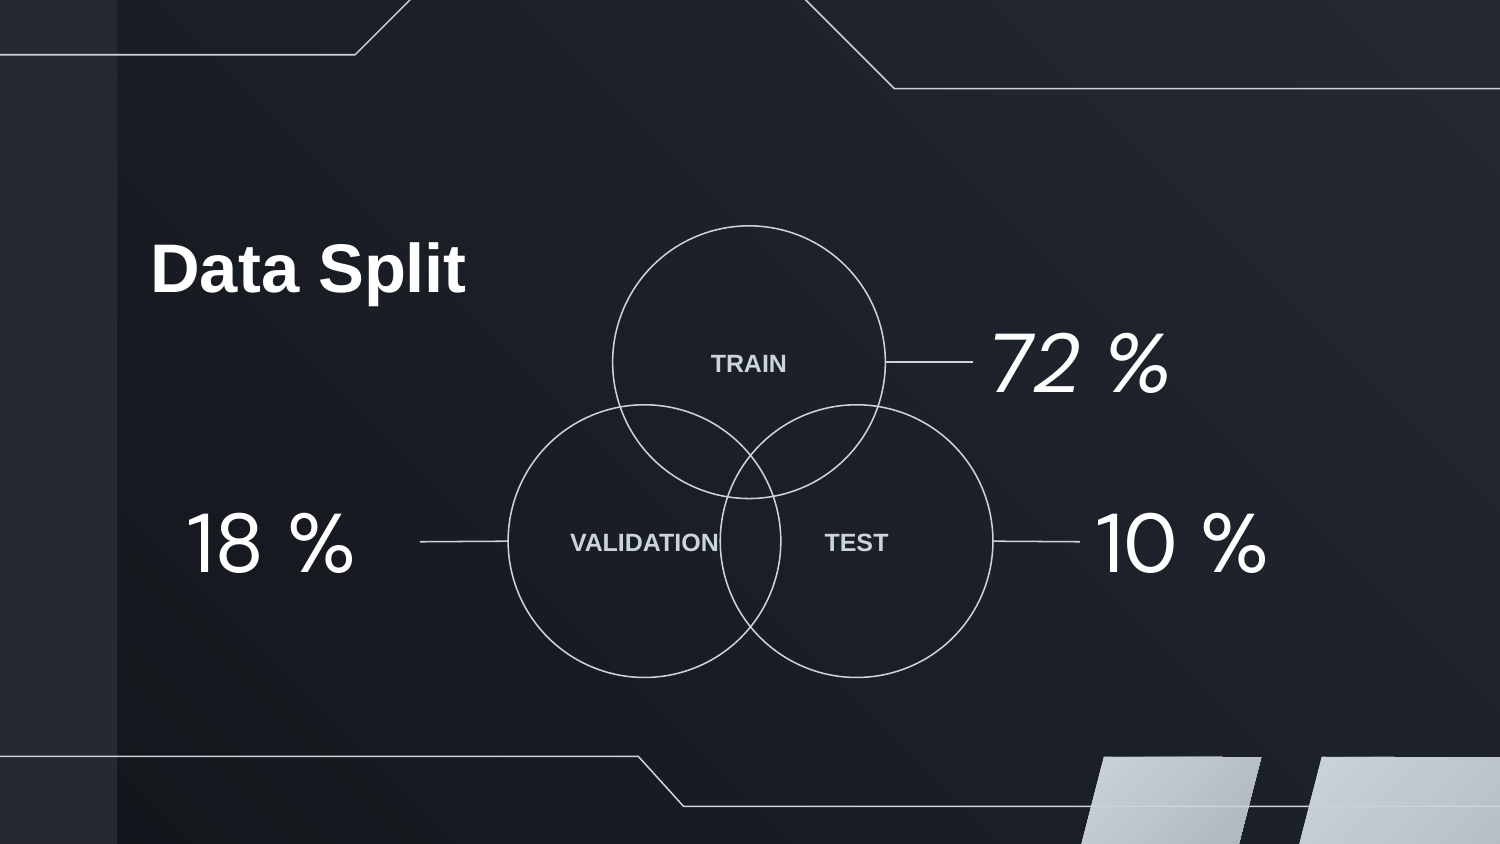

# Data Split
TRAIN
72 %
VALIDATION
TEST
10 %
18 %